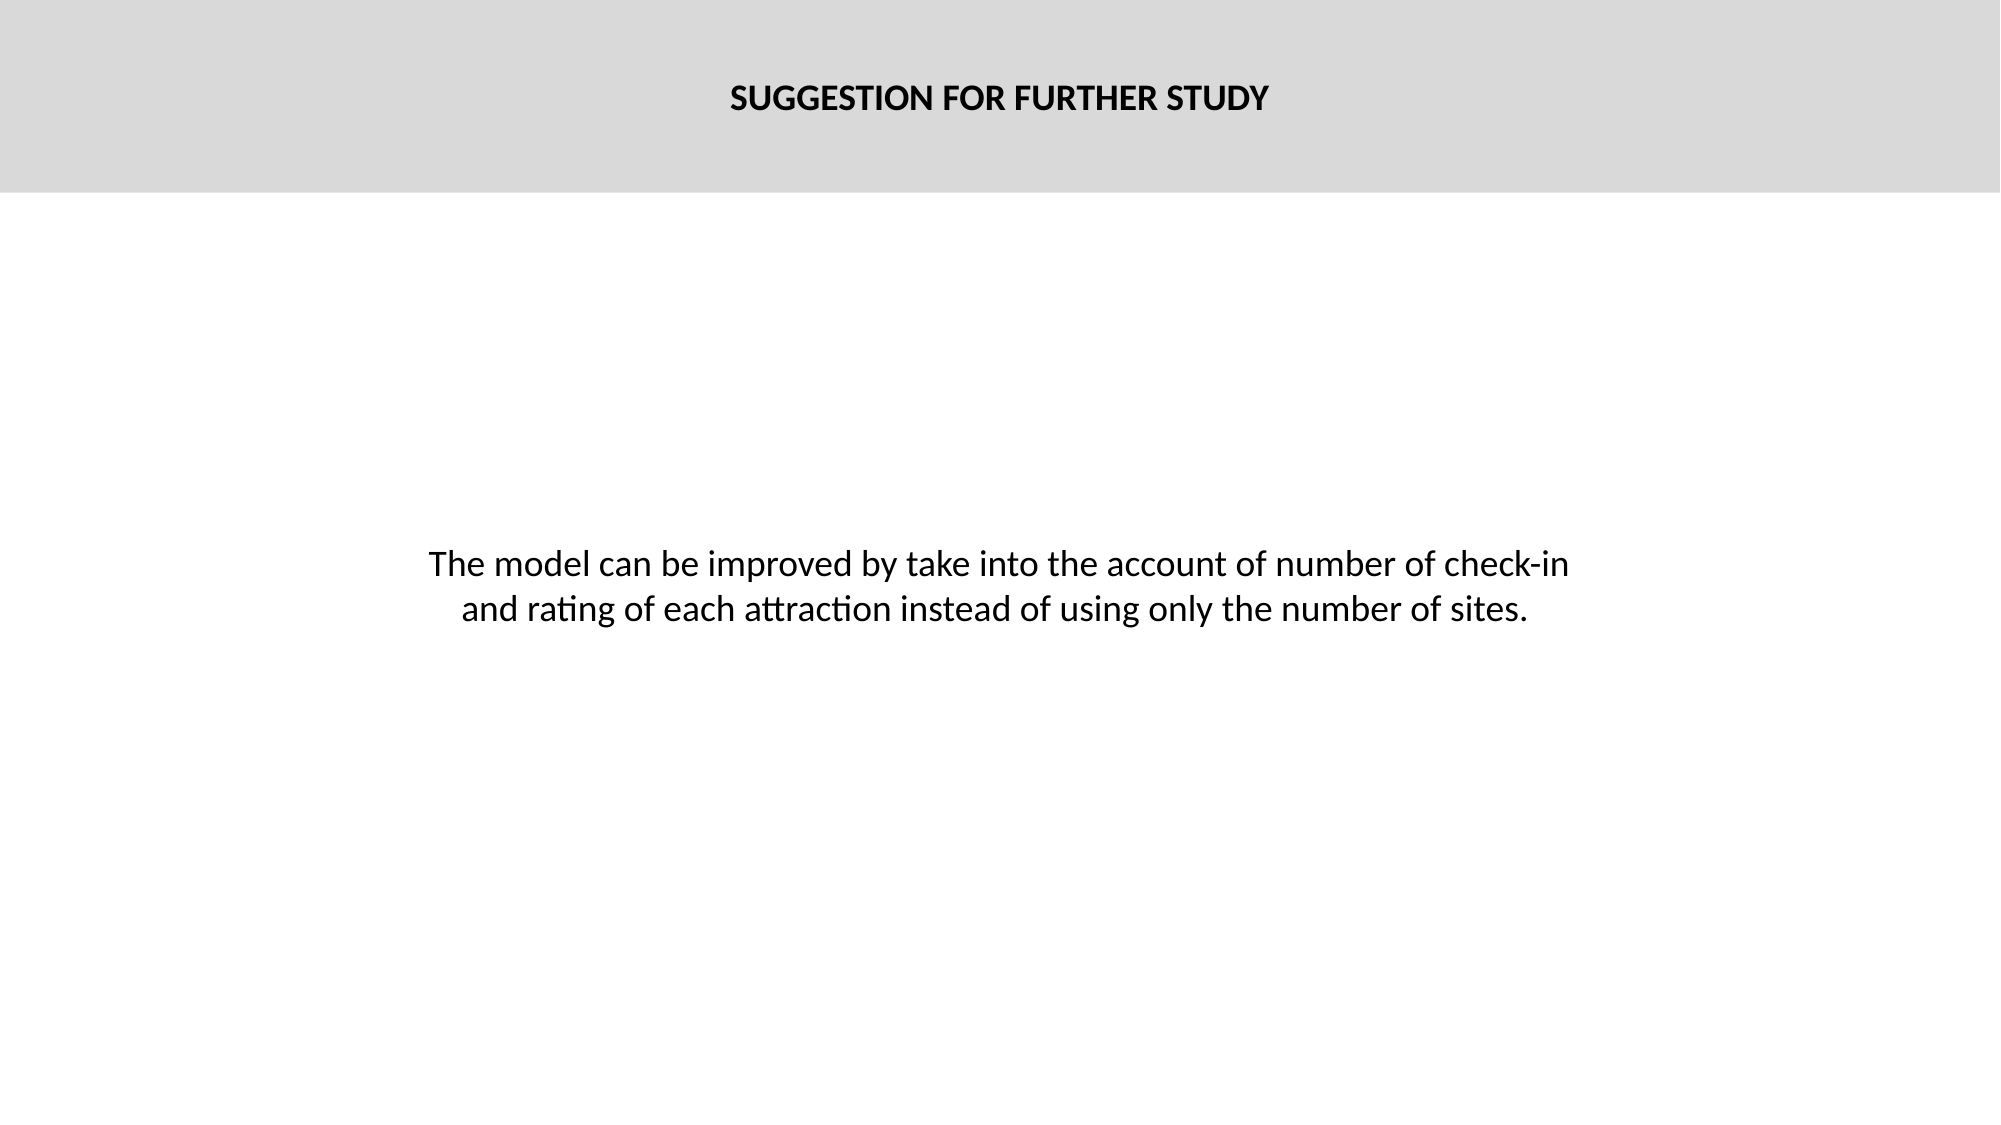

SUGGESTION FOR FURTHER STUDY

The model can be improved by take into the account of number of check-in and rating of each attraction instead of using only the number of sites.